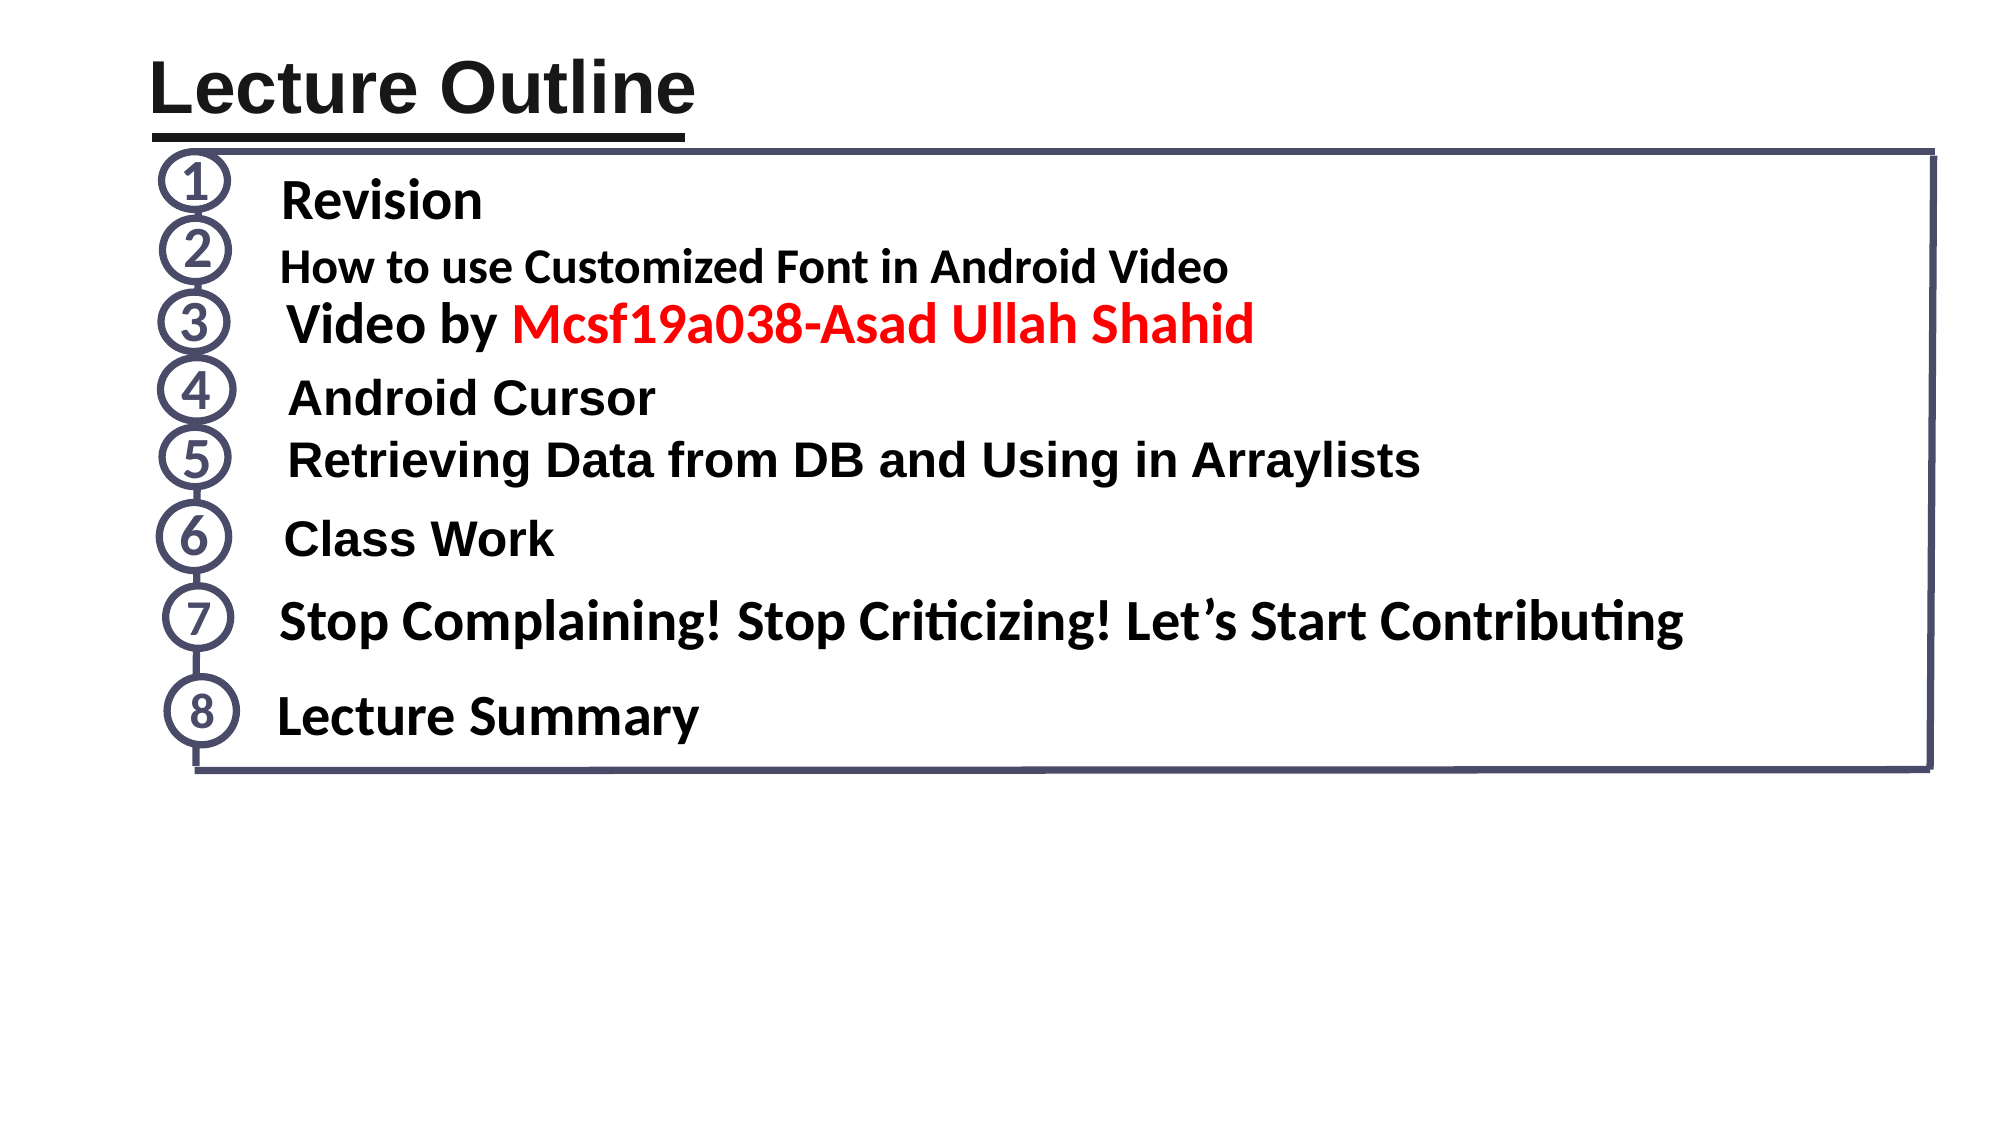

Lecture Outline
1

Revision
2

How to use Customized Font in Android Video
3

Video by Mcsf19a038-Asad Ullah Shahid
4

Android Cursor
5

Retrieving Data from DB and Using in Arraylists
6

Class Work
Stop Complaining! Stop Criticizing! Let’s Start Contributing
7

Lecture Summary
8